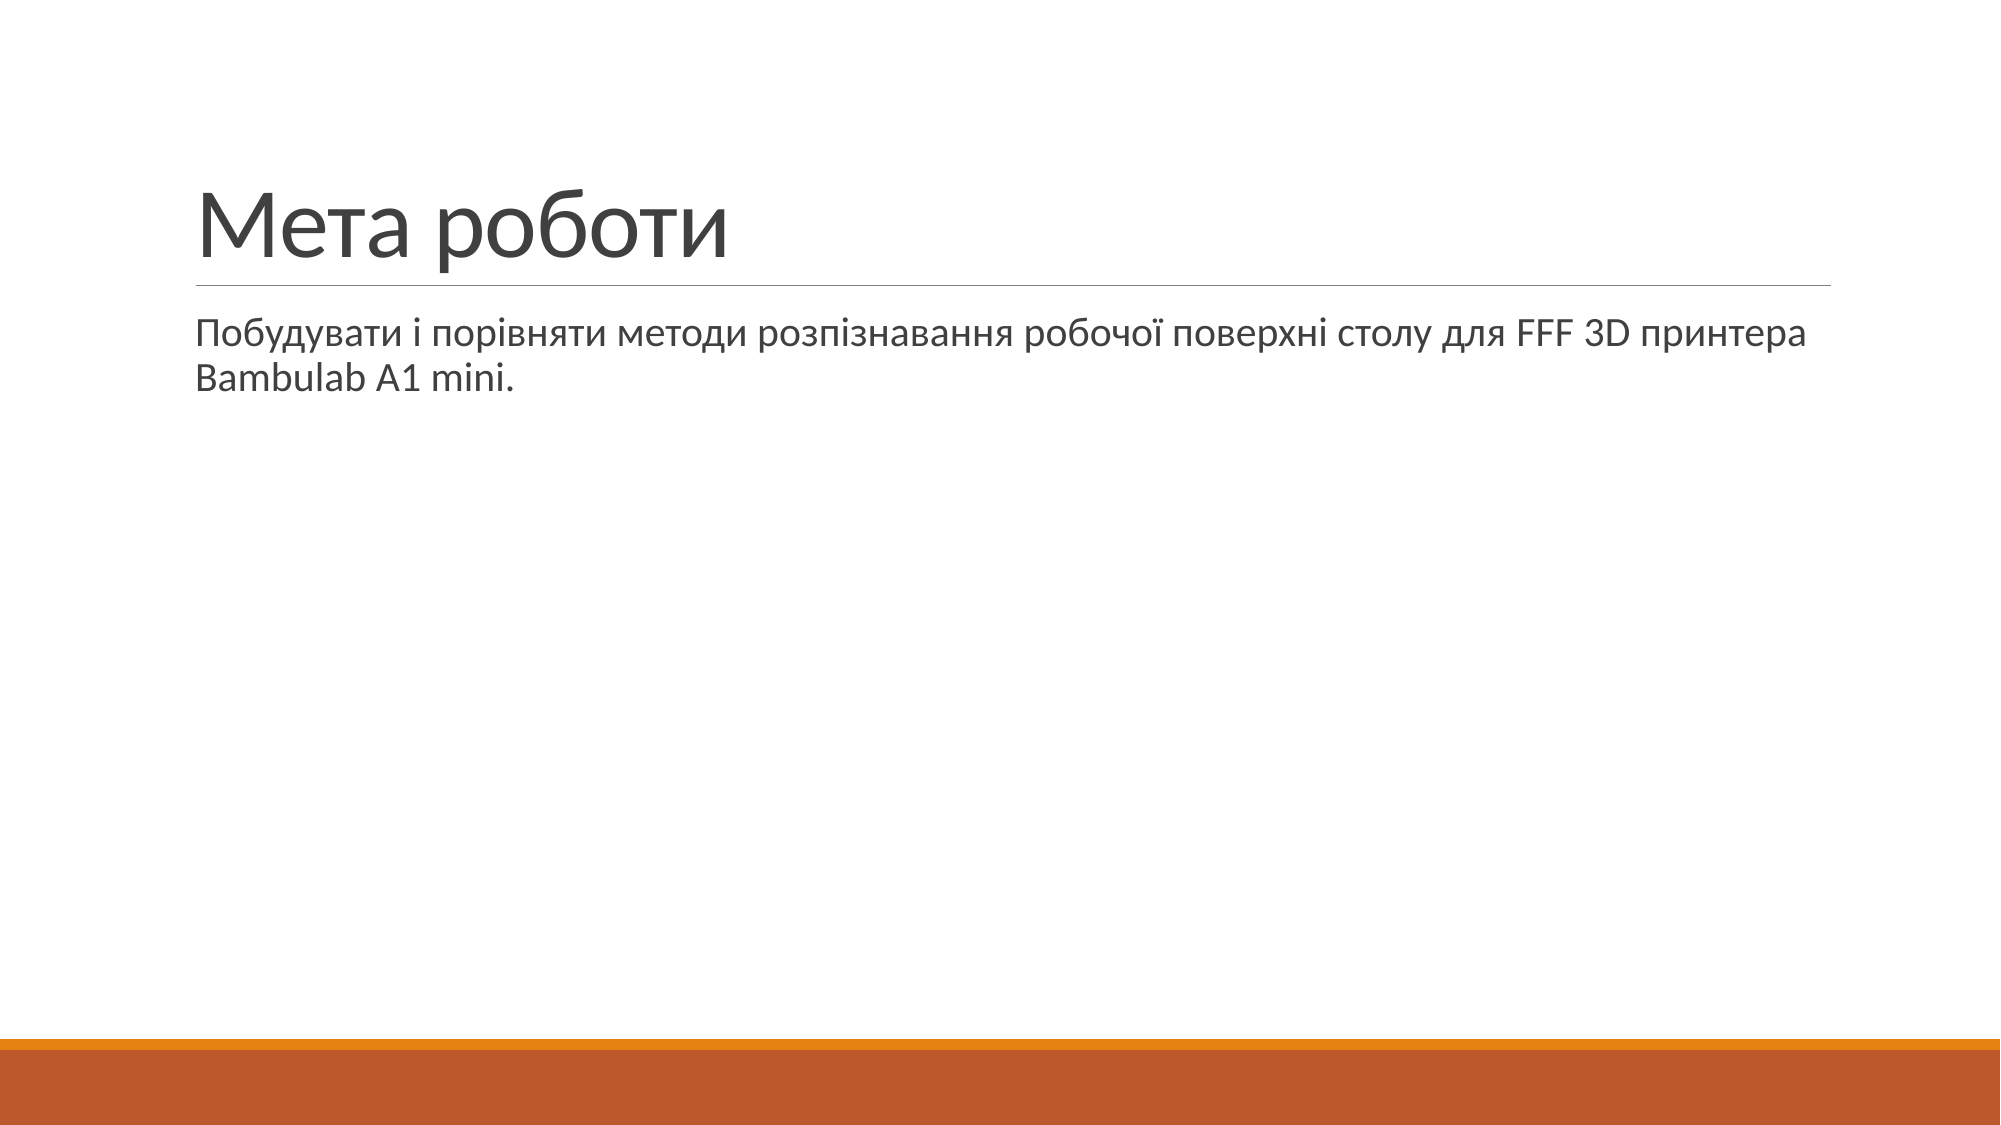

# Мета роботи
Побудувати і порівняти методи розпізнавання робочої поверхні столу для FFF 3D принтера Bambulab A1 mini.